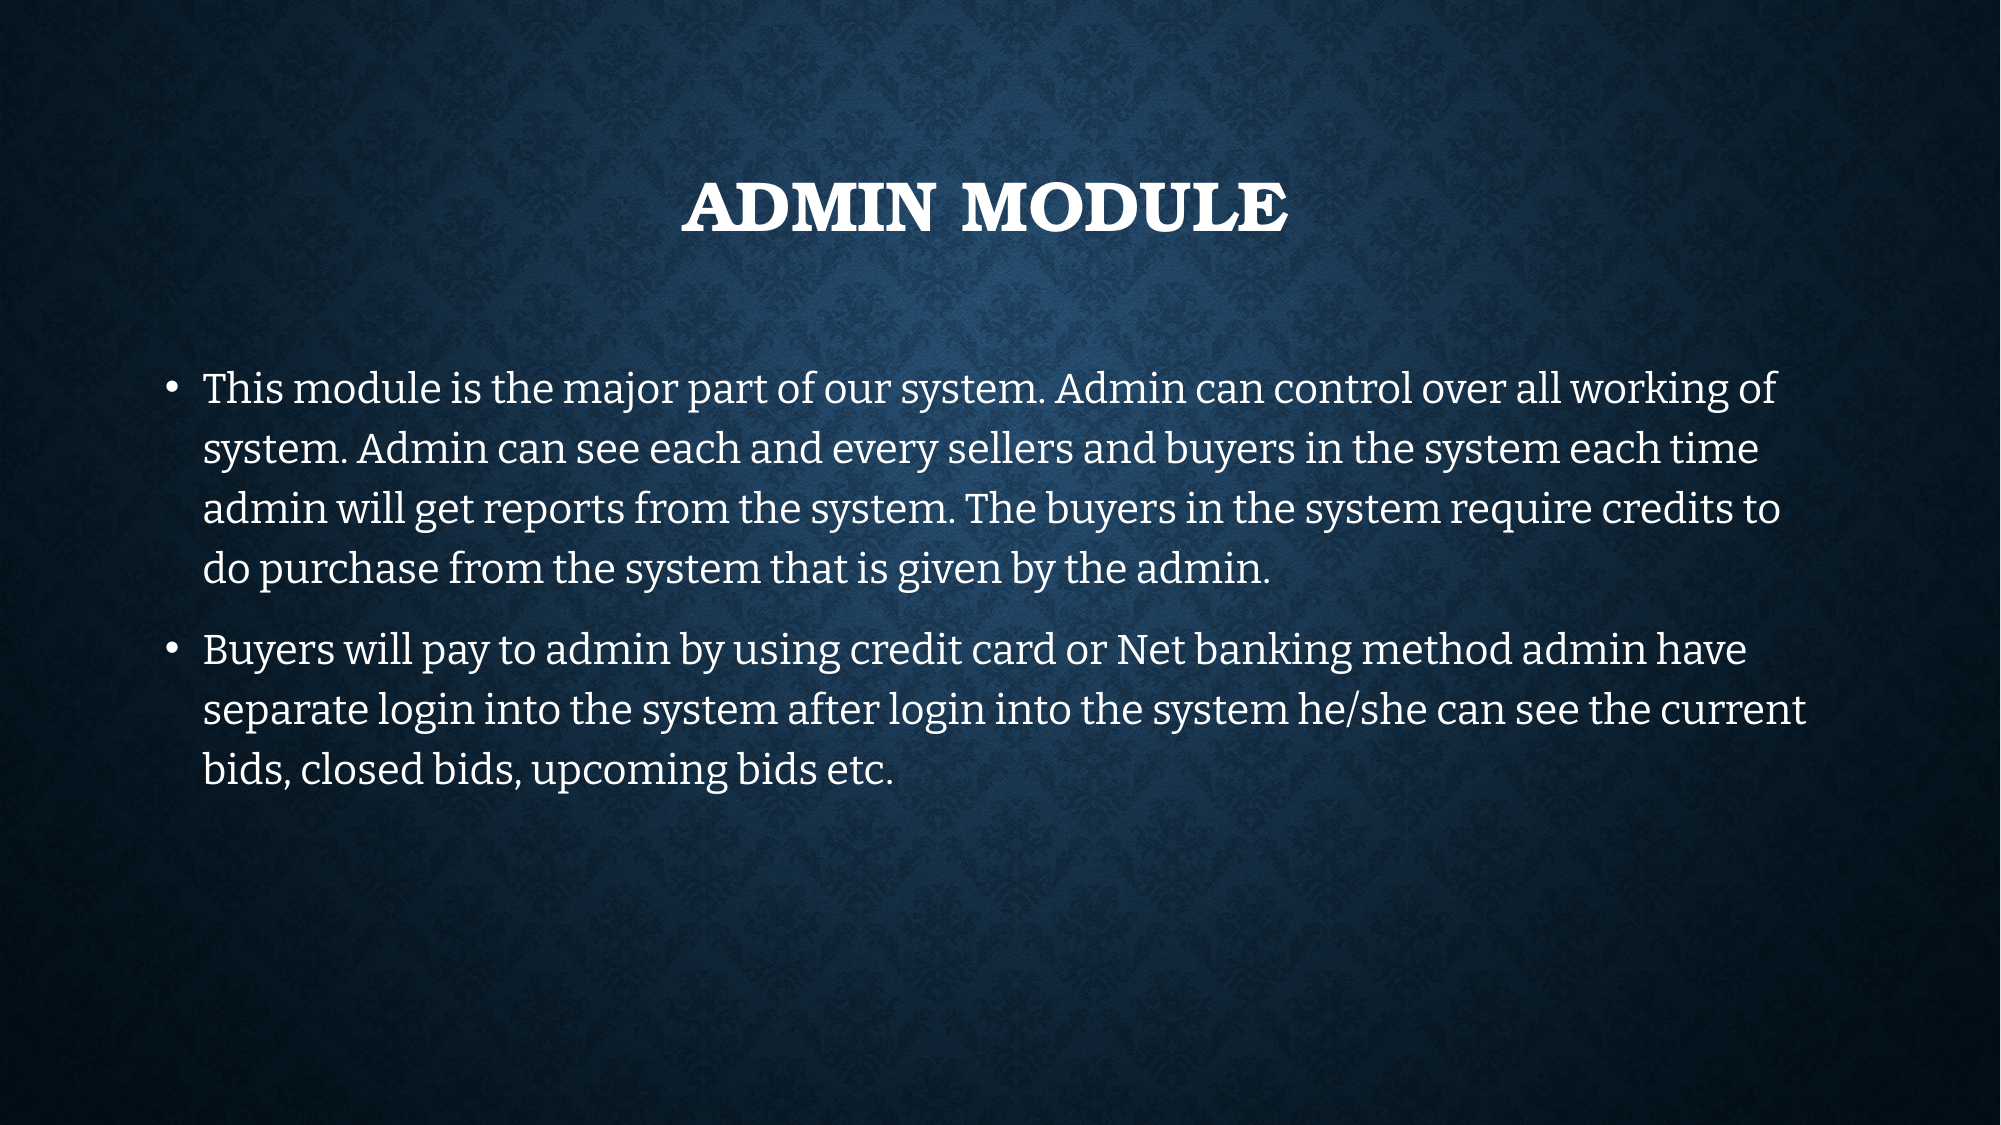

# Admin Module
This module is the major part of our system. Admin can control over all working of system. Admin can see each and every sellers and buyers in the system each time admin will get reports from the system. The buyers in the system require credits to do purchase from the system that is given by the admin.
Buyers will pay to admin by using credit card or Net banking method admin have separate login into the system after login into the system he/she can see the current bids, closed bids, upcoming bids etc.